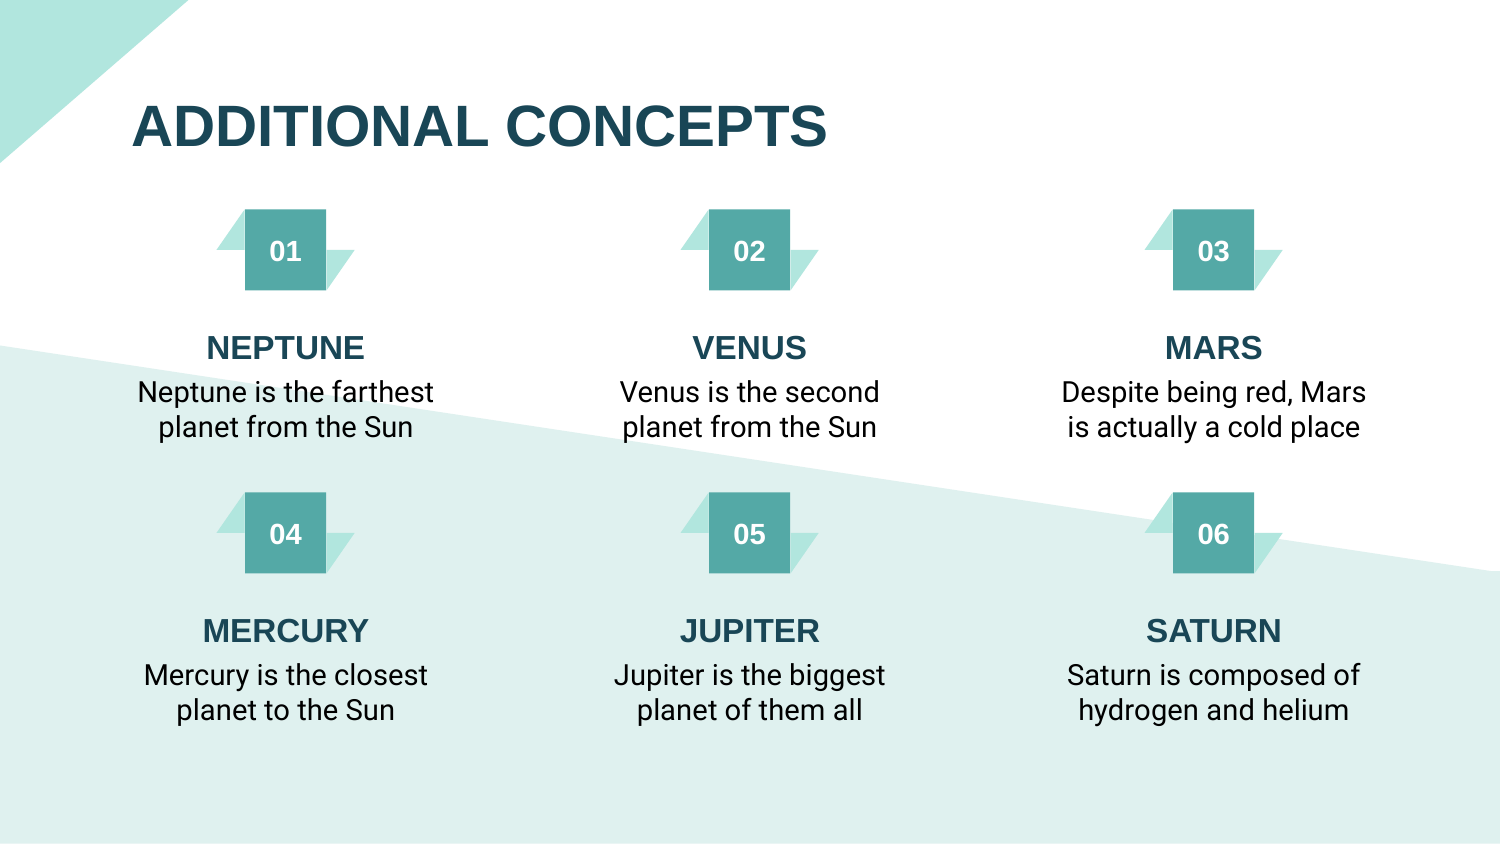

# ADDITIONAL CONCEPTS
01

02
03
NEPTUNE
VENUS
MARS
Neptune is the farthest planet from the Sun
Venus is the second planet from the Sun
Despite being red, Mars is actually a cold place

04
05
06
MERCURY
JUPITER
SATURN
Mercury is the closest planet to the Sun
Jupiter is the biggest planet of them all
Saturn is composed of hydrogen and helium